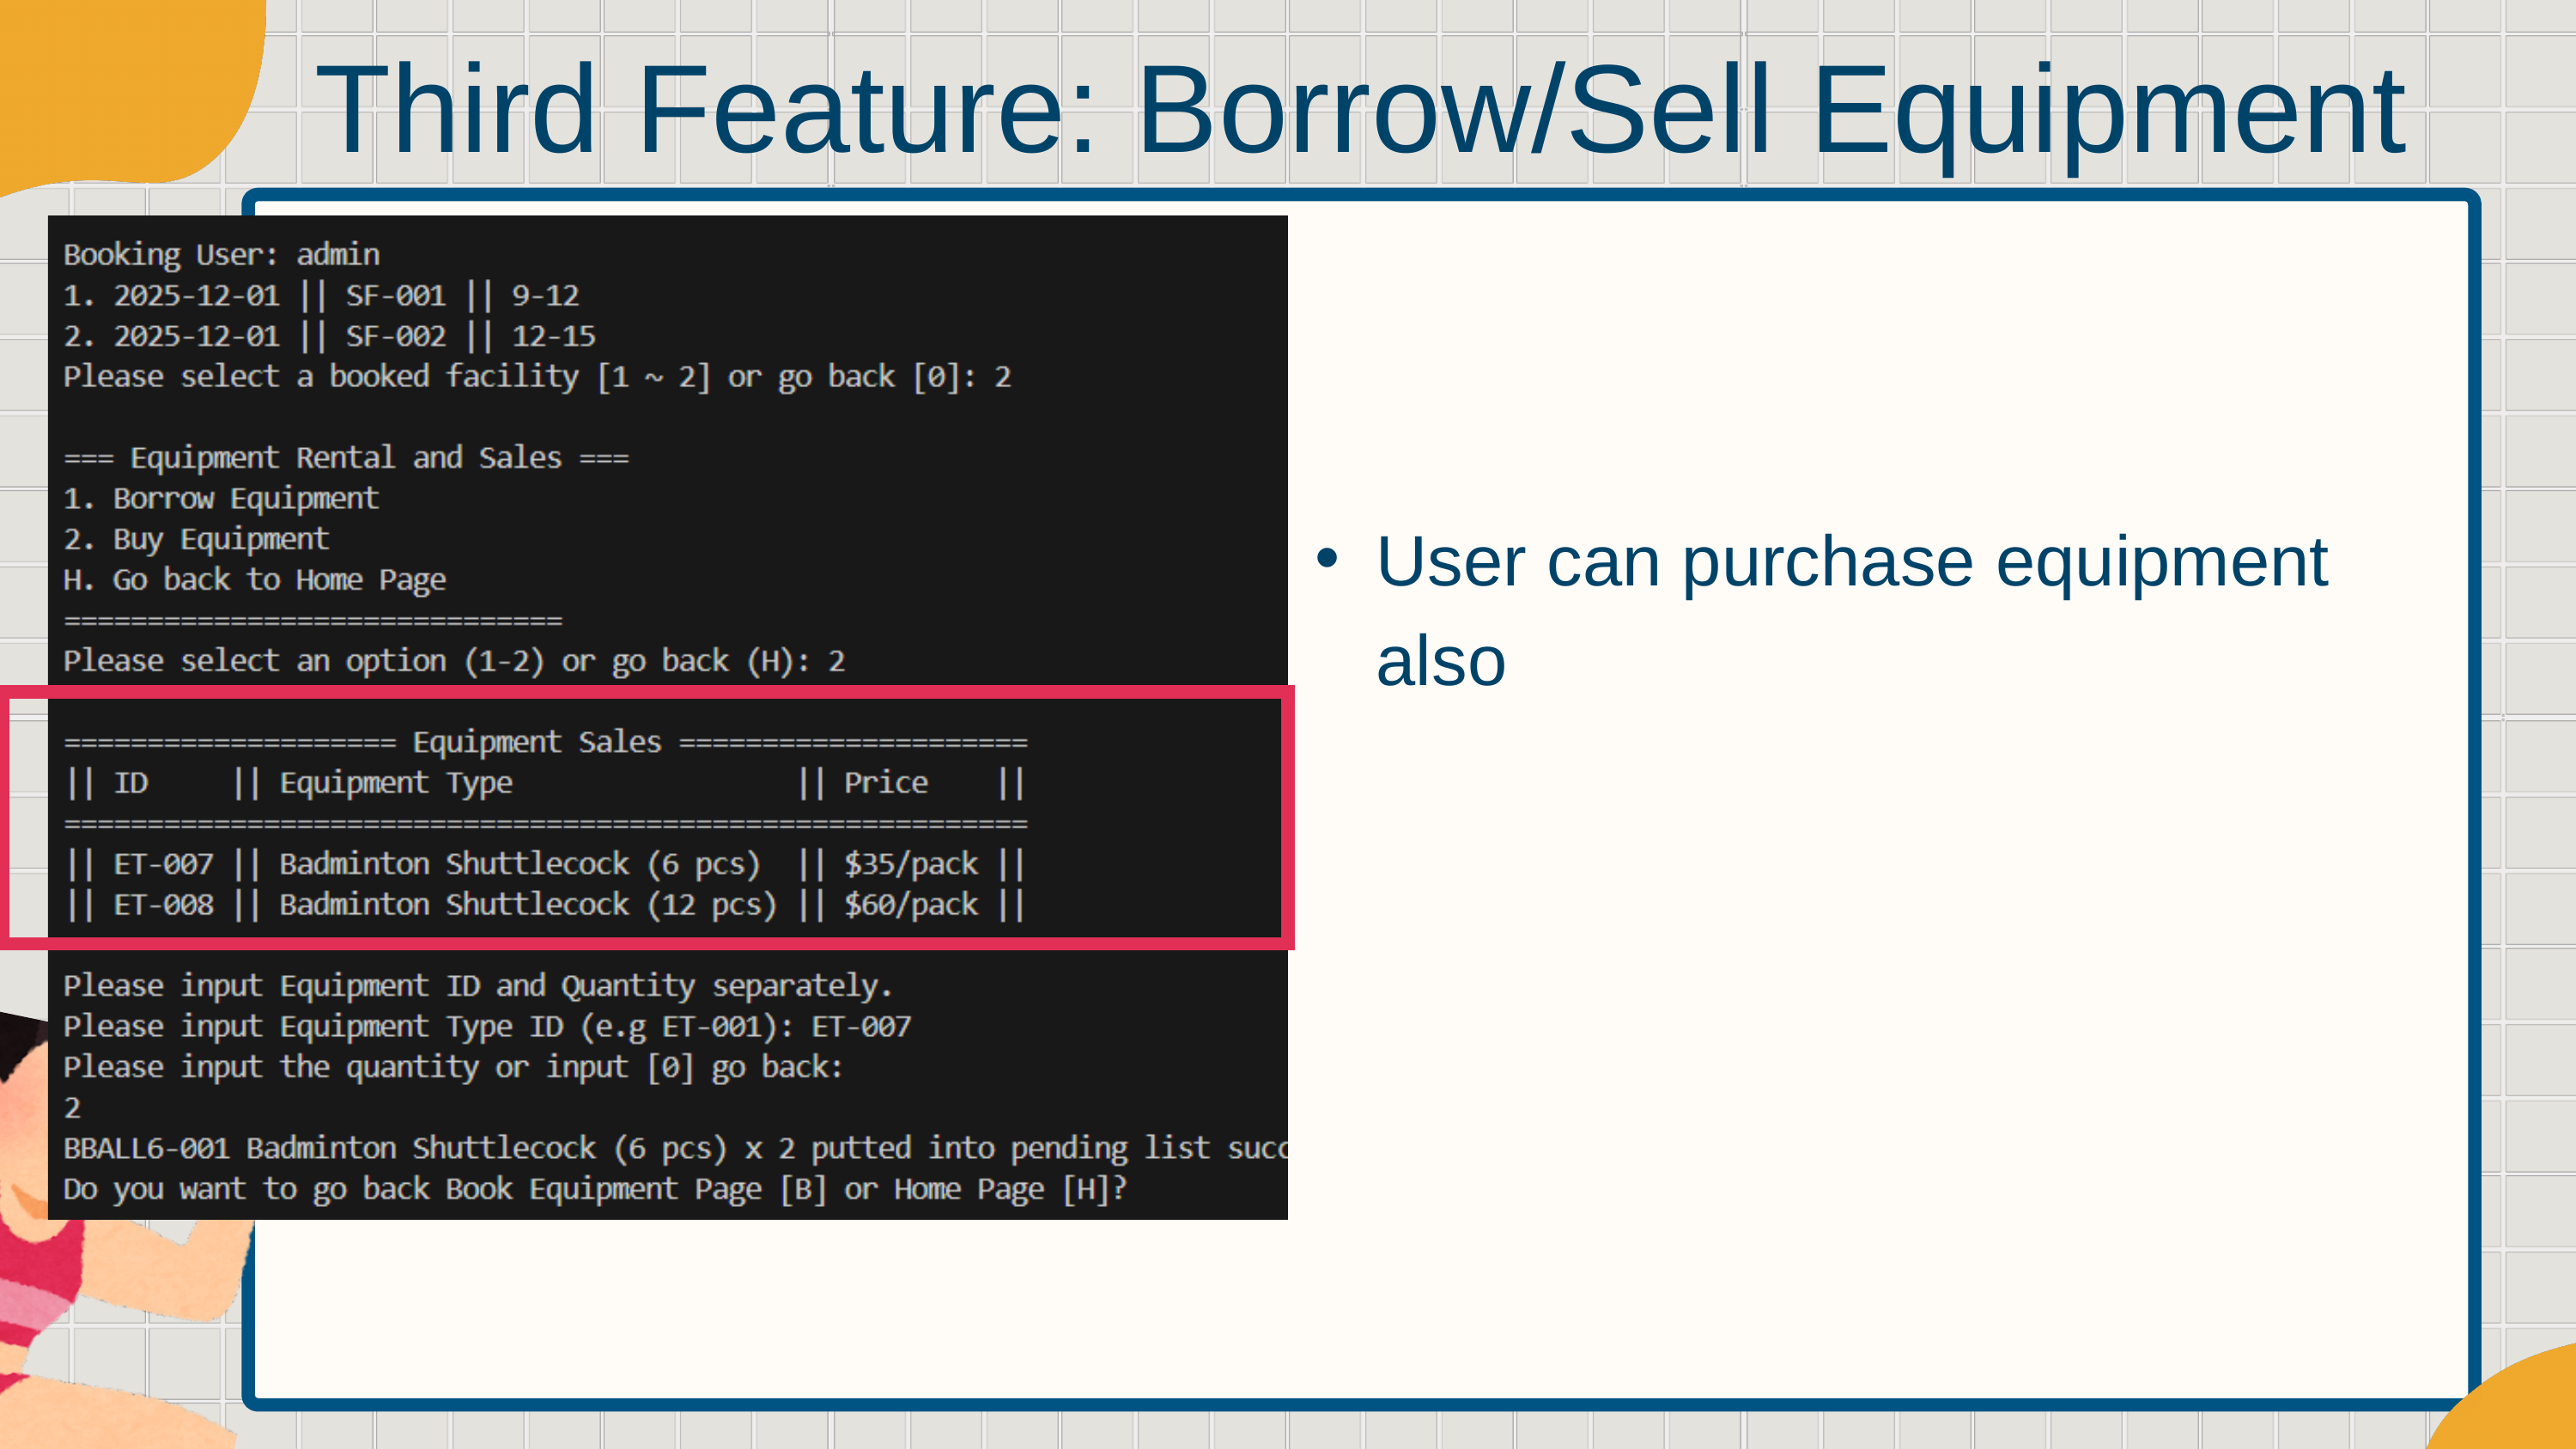

Third Feature: Borrow/Sell Equipment

User can purchase equipment also